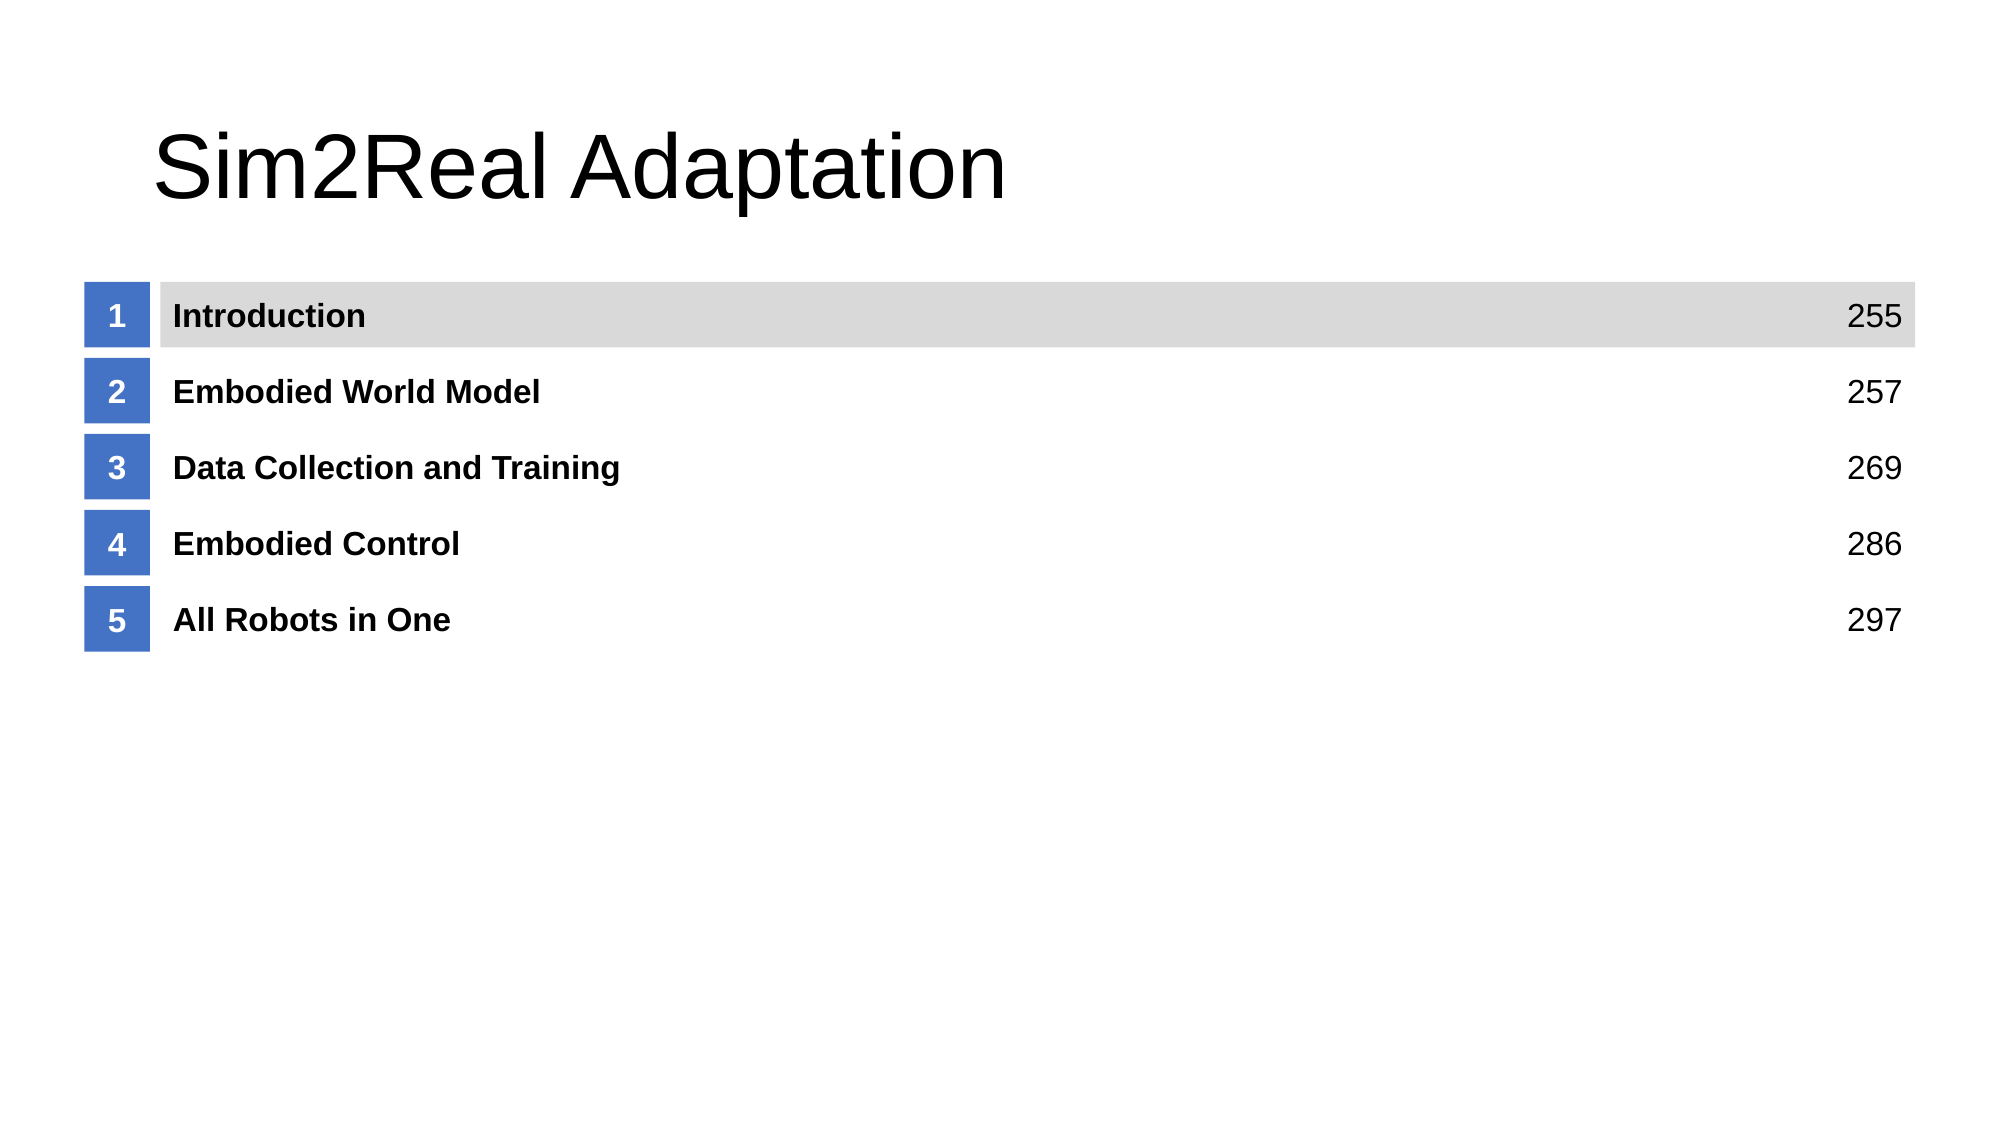

# Sim2Real Adaptation
1

Introduction
255
2
Embodied World Model
257
3
Data Collection and Training
269
4
Embodied Control
286
5
All Robots in One
297